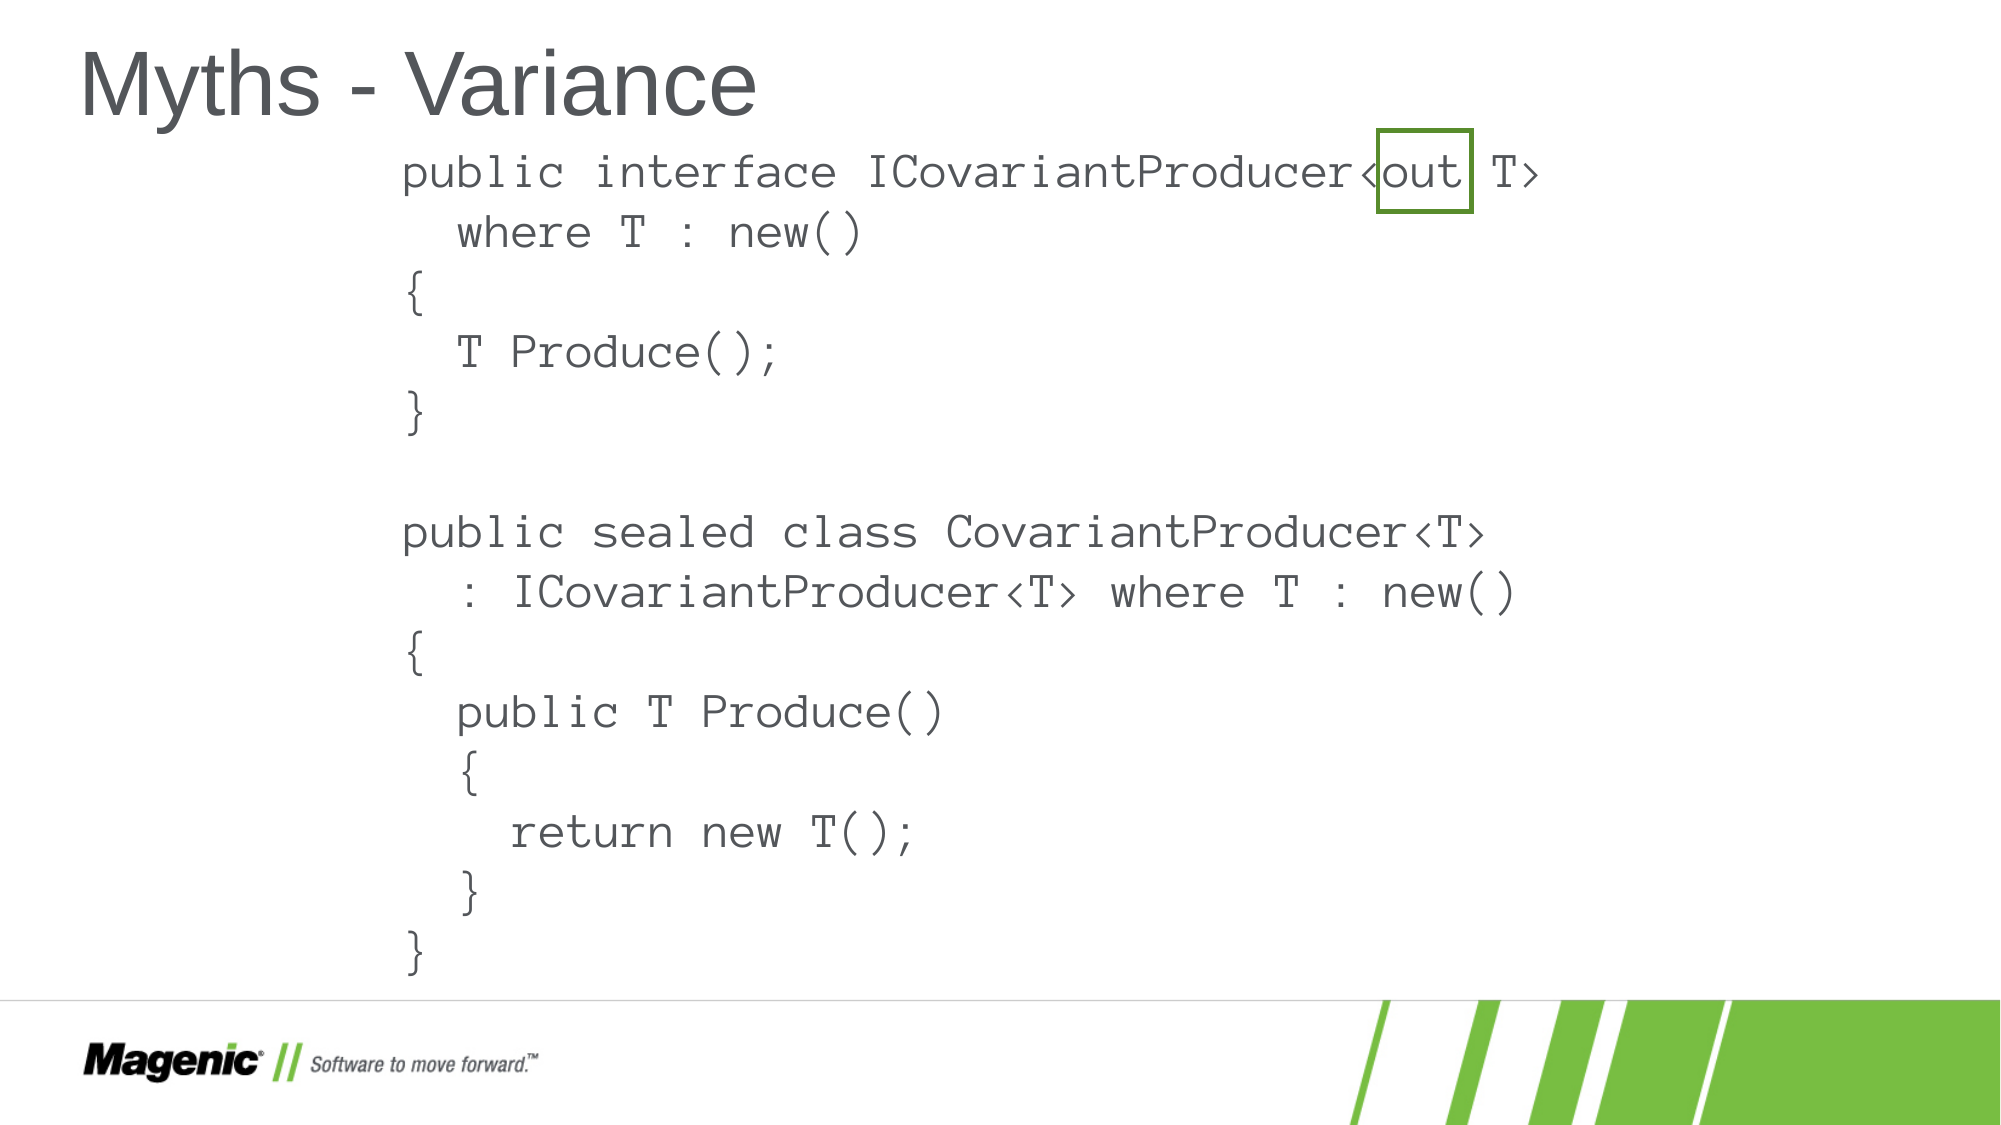

# Myths - Variance
public interface ICovariantProducer<out T>
  where T : new()
{
  T Produce();
}

public sealed class CovariantProducer<T>
  : ICovariantProducer<T> where T : new()
{
  public T Produce()
  {
    return new T();
  }
}